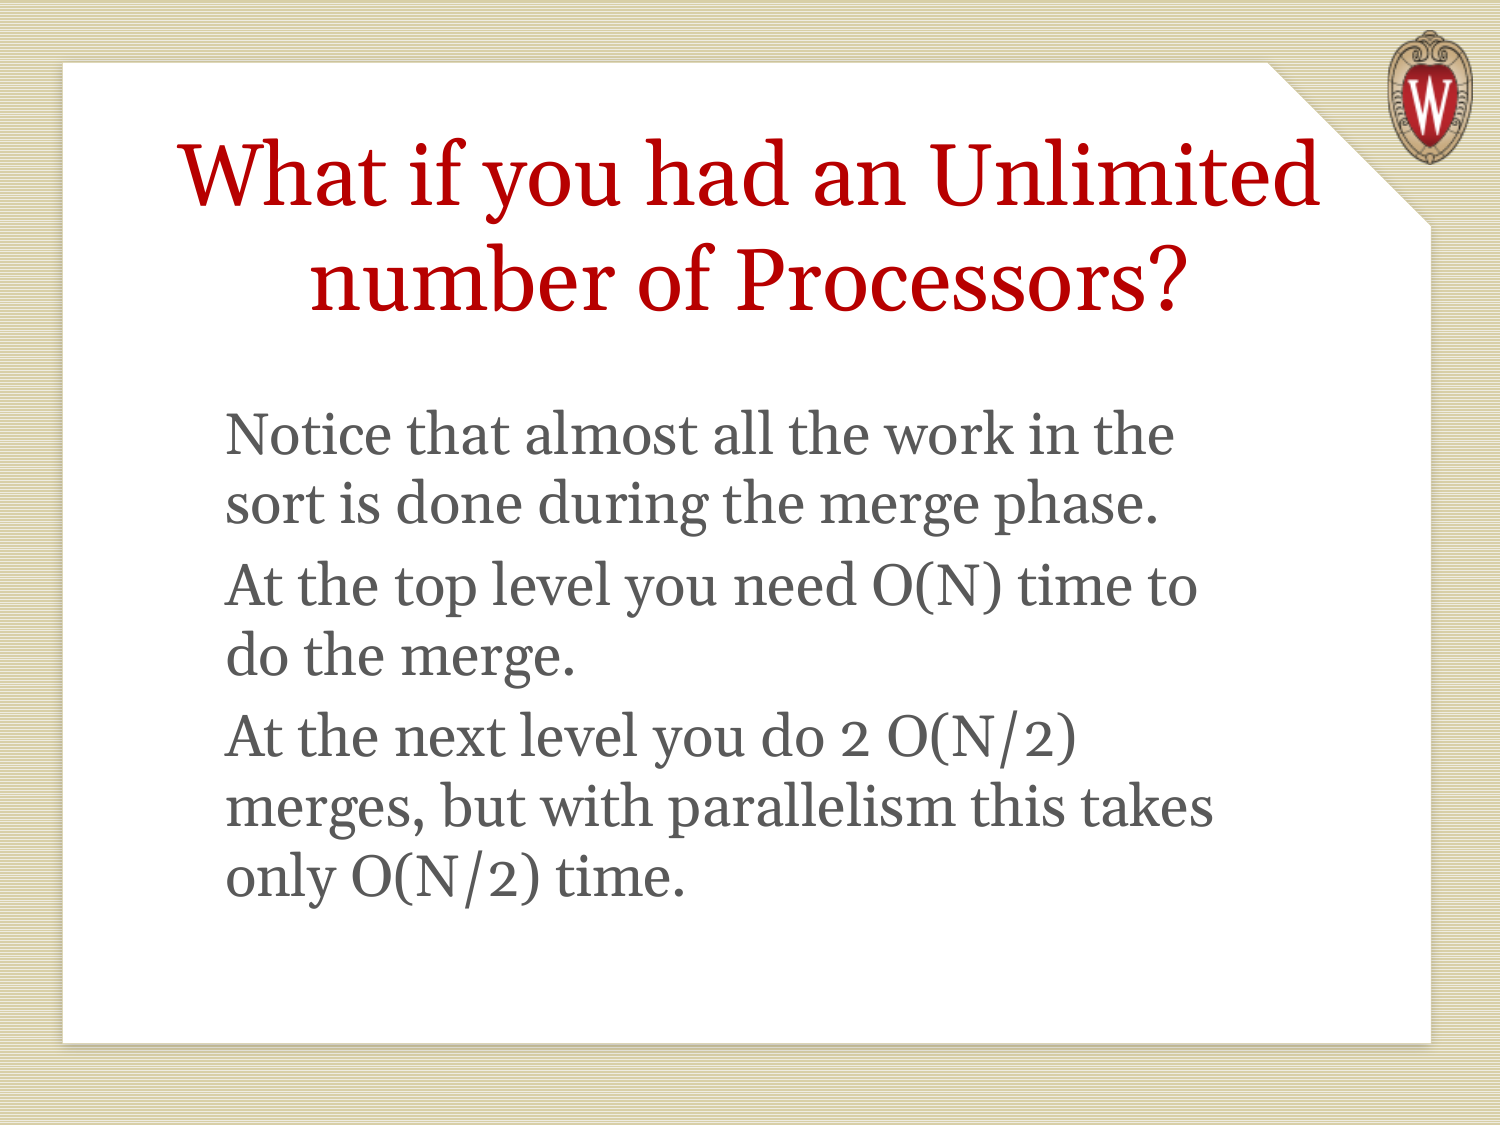

# What if you had an Unlimited number of Processors?
Notice that almost all the work in the sort is done during the merge phase.
At the top level you need O(N) time to do the merge.
At the next level you do 2 O(N/2) merges, but with parallelism this takes only O(N/2) time.